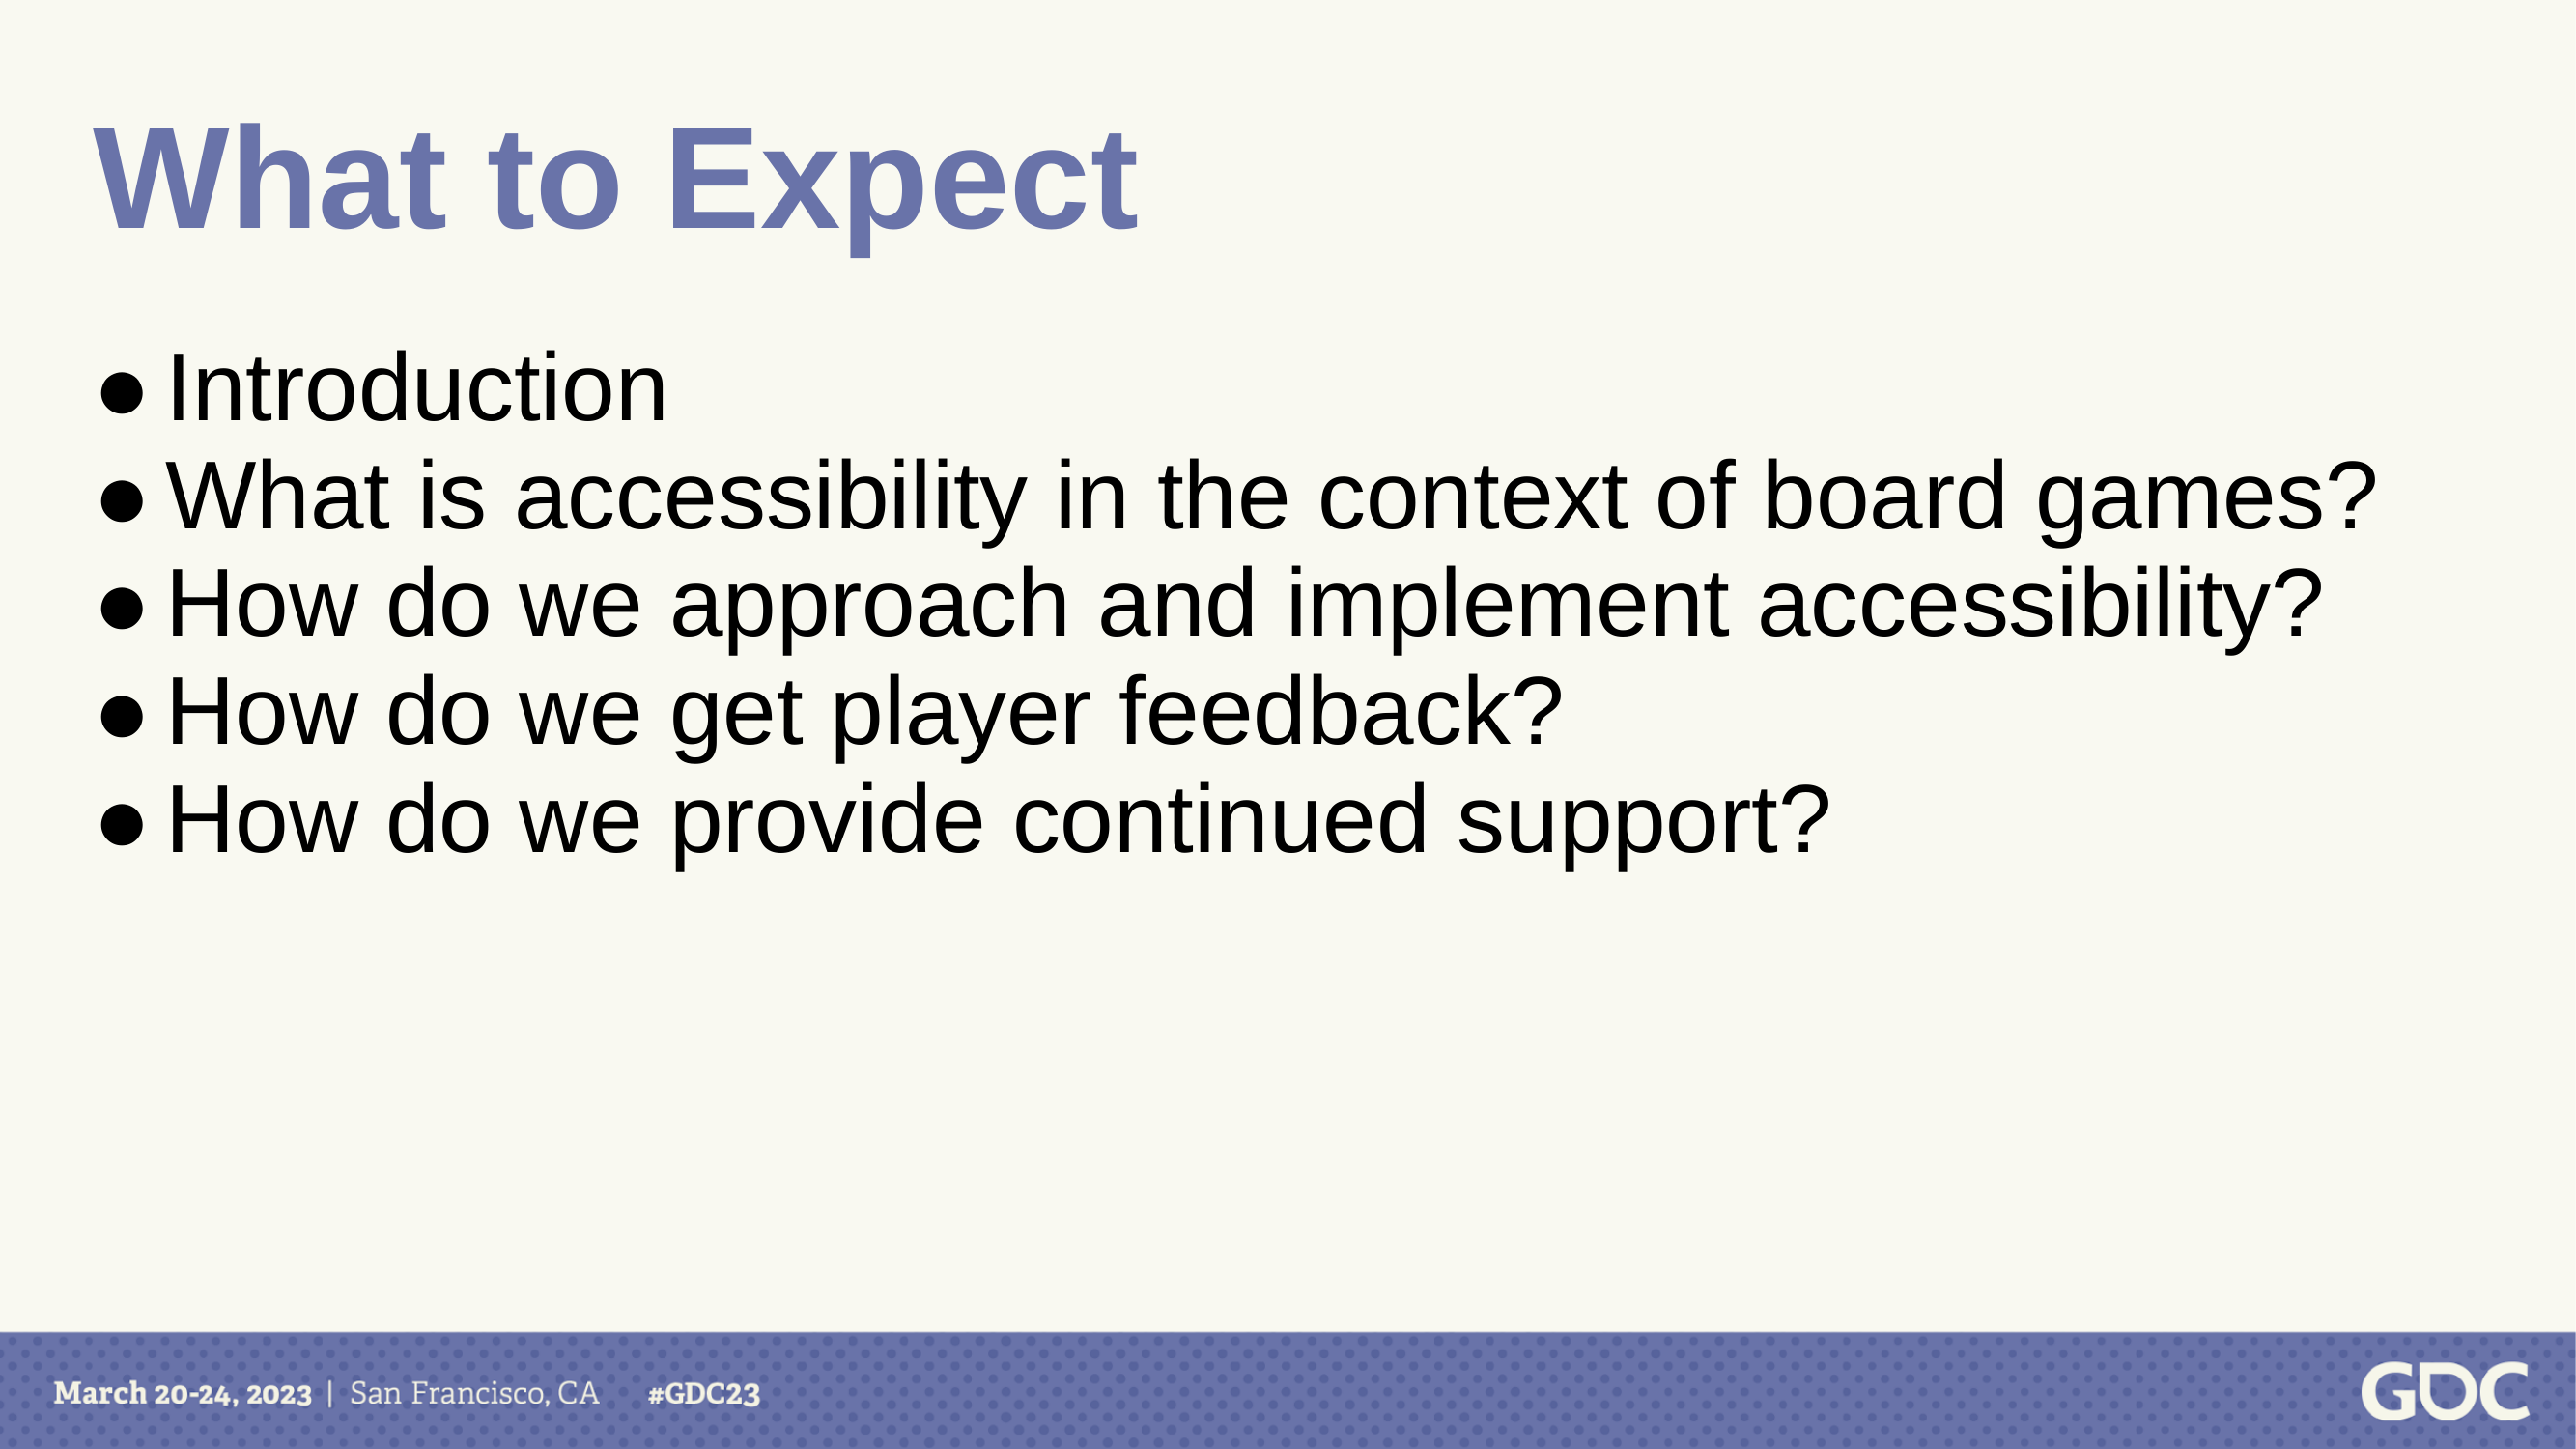

What to Expect
Introduction
What is accessibility in the context of board games?
How do we approach and implement accessibility?
How do we get player feedback?
How do we provide continued support?